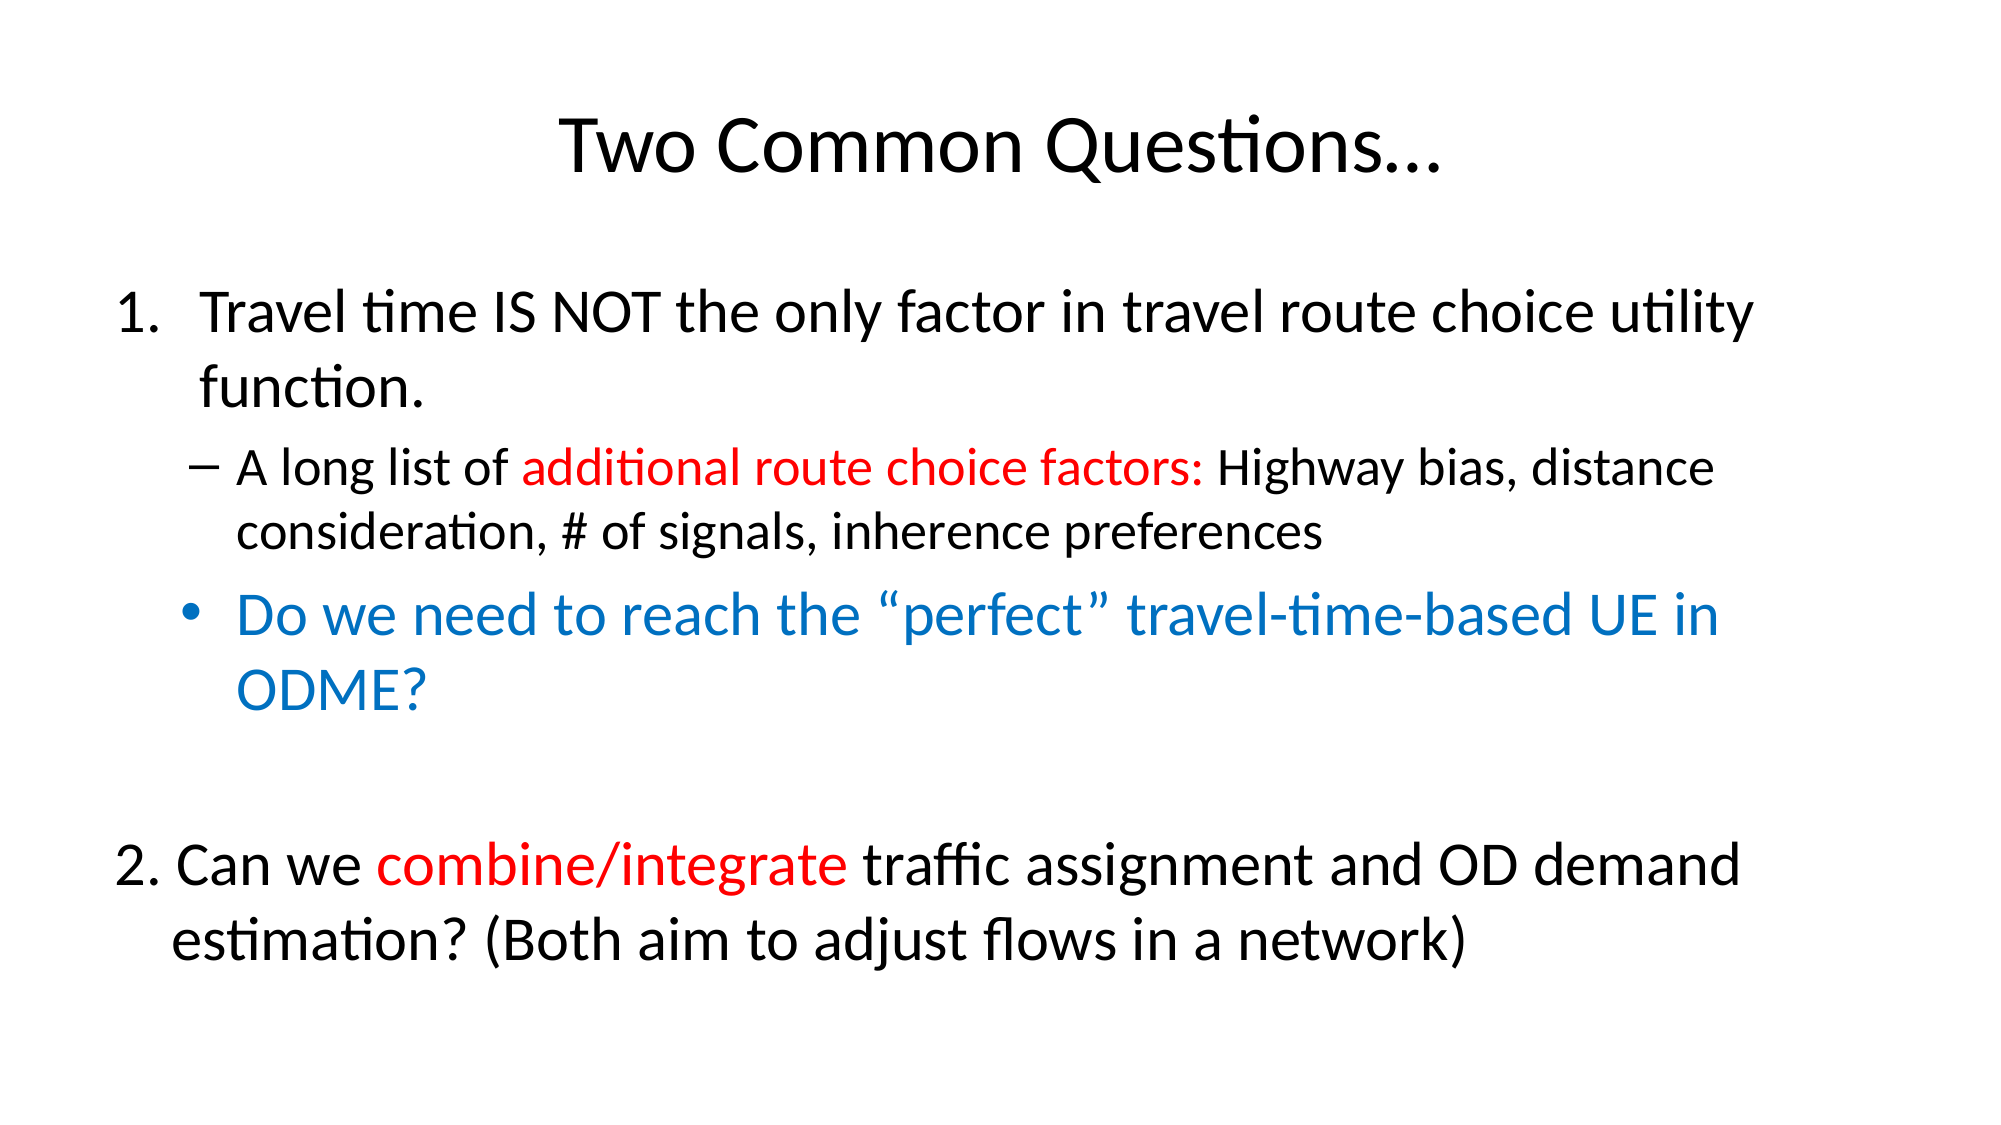

# Two Common Questions…
Travel time IS NOT the only factor in travel route choice utility function.
A long list of additional route choice factors: Highway bias, distance consideration, # of signals, inherence preferences
Do we need to reach the “perfect” travel-time-based UE in ODME?

2. Can we combine/integrate traffic assignment and OD demand estimation? (Both aim to adjust flows in a network)